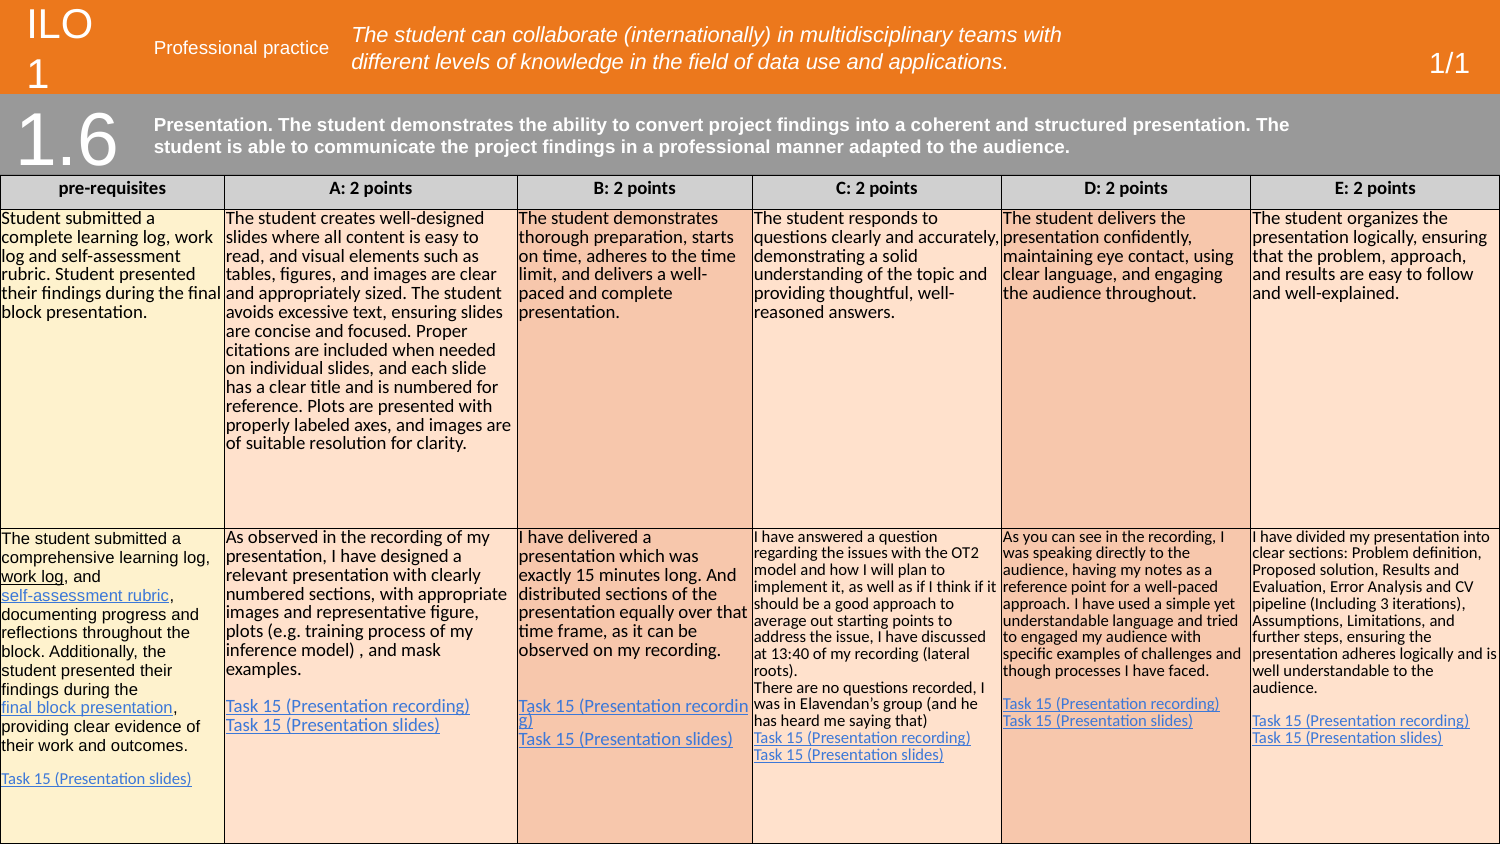

# ILO 1
Professional practice
The student can collaborate (internationally) in multidisciplinary teams with different levels of knowledge in the field of data use and applications.
1/1
1.6
Presentation. The student demonstrates the ability to convert project findings into a coherent and structured presentation. The student is able to communicate the project findings in a professional manner adapted to the audience.
| pre-requisites | A: 2 points | B: 2 points | C: 2 points | D: 2 points | E: 2 points |
| --- | --- | --- | --- | --- | --- |
| Student submitted a complete learning log, work log and self-assessment rubric. Student presented their findings during the final block presentation. | The student creates well-designed slides where all content is easy to read, and visual elements such as tables, figures, and images are clear and appropriately sized. The student avoids excessive text, ensuring slides are concise and focused. Proper citations are included when needed on individual slides, and each slide has a clear title and is numbered for reference. Plots are presented with properly labeled axes, and images are of suitable resolution for clarity. | The student demonstrates thorough preparation, starts on time, adheres to the time limit, and delivers a well-paced and complete presentation. | The student responds to questions clearly and accurately, demonstrating a solid understanding of the topic and providing thoughtful, well-reasoned answers. | The student delivers the presentation confidently, maintaining eye contact, using clear language, and engaging the audience throughout. | The student organizes the presentation logically, ensuring that the problem, approach, and results are easy to follow and well-explained. |
| The student submitted a comprehensive learning log, work log, and self-assessment rubric, documenting progress and reflections throughout the block. Additionally, the student presented their findings during the final block presentation, providing clear evidence of their work and outcomes. Task 15 (Presentation slides) | As observed in the recording of my presentation, I have designed a relevant presentation with clearly numbered sections, with appropriate images and representative figure, plots (e.g. training process of my inference model) , and mask examples. Task 15 (Presentation recording) Task 15 (Presentation slides) | I have delivered a presentation which was exactly 15 minutes long. And distributed sections of the presentation equally over that time frame, as it can be observed on my recording. Task 15 (Presentation recording) Task 15 (Presentation slides) | I have answered a question regarding the issues with the OT2 model and how I will plan to implement it, as well as if I think if it should be a good approach to average out starting points to address the issue, I have discussed at 13:40 of my recording (lateral roots). There are no questions recorded, I was in Elavendan’s group (and he has heard me saying that) Task 15 (Presentation recording) Task 15 (Presentation slides) | As you can see in the recording, I was speaking directly to the audience, having my notes as a reference point for a well-paced approach. I have used a simple yet understandable language and tried to engaged my audience with specific examples of challenges and though processes I have faced. Task 15 (Presentation recording) Task 15 (Presentation slides) | I have divided my presentation into clear sections: Problem definition, Proposed solution, Results and Evaluation, Error Analysis and CV pipeline (Including 3 iterations), Assumptions, Limitations, and further steps, ensuring the presentation adheres logically and is well understandable to the audience. Task 15 (Presentation recording) Task 15 (Presentation slides) |